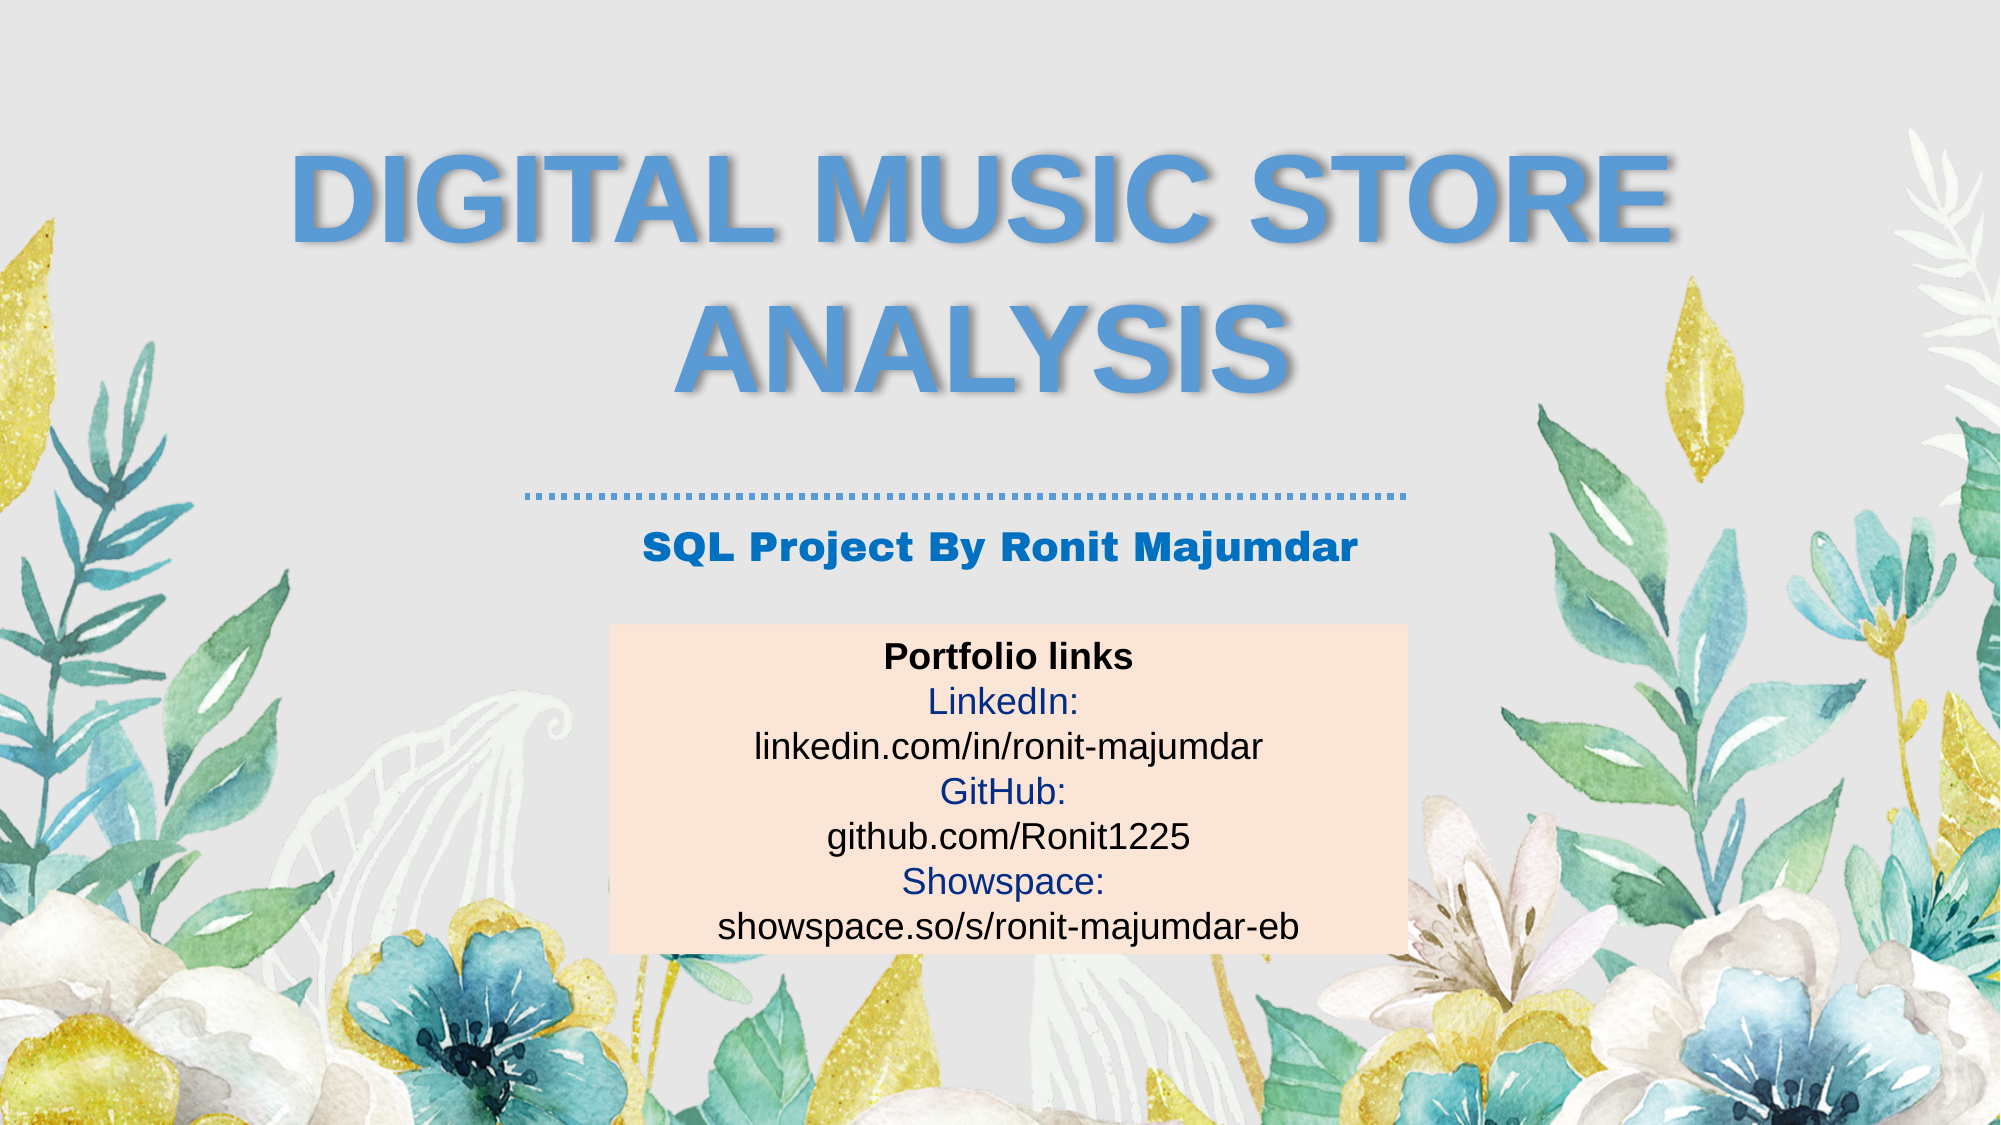

# DIGITAL MUSIC STORE ANALYSIS
SQL Project By Ronit Majumdar
Portfolio links
LinkedIn:
linkedin.com/in/ronit-majumdar
GitHub:
github.com/Ronit1225
Showspace:
showspace.so/s/ronit-majumdar-eb